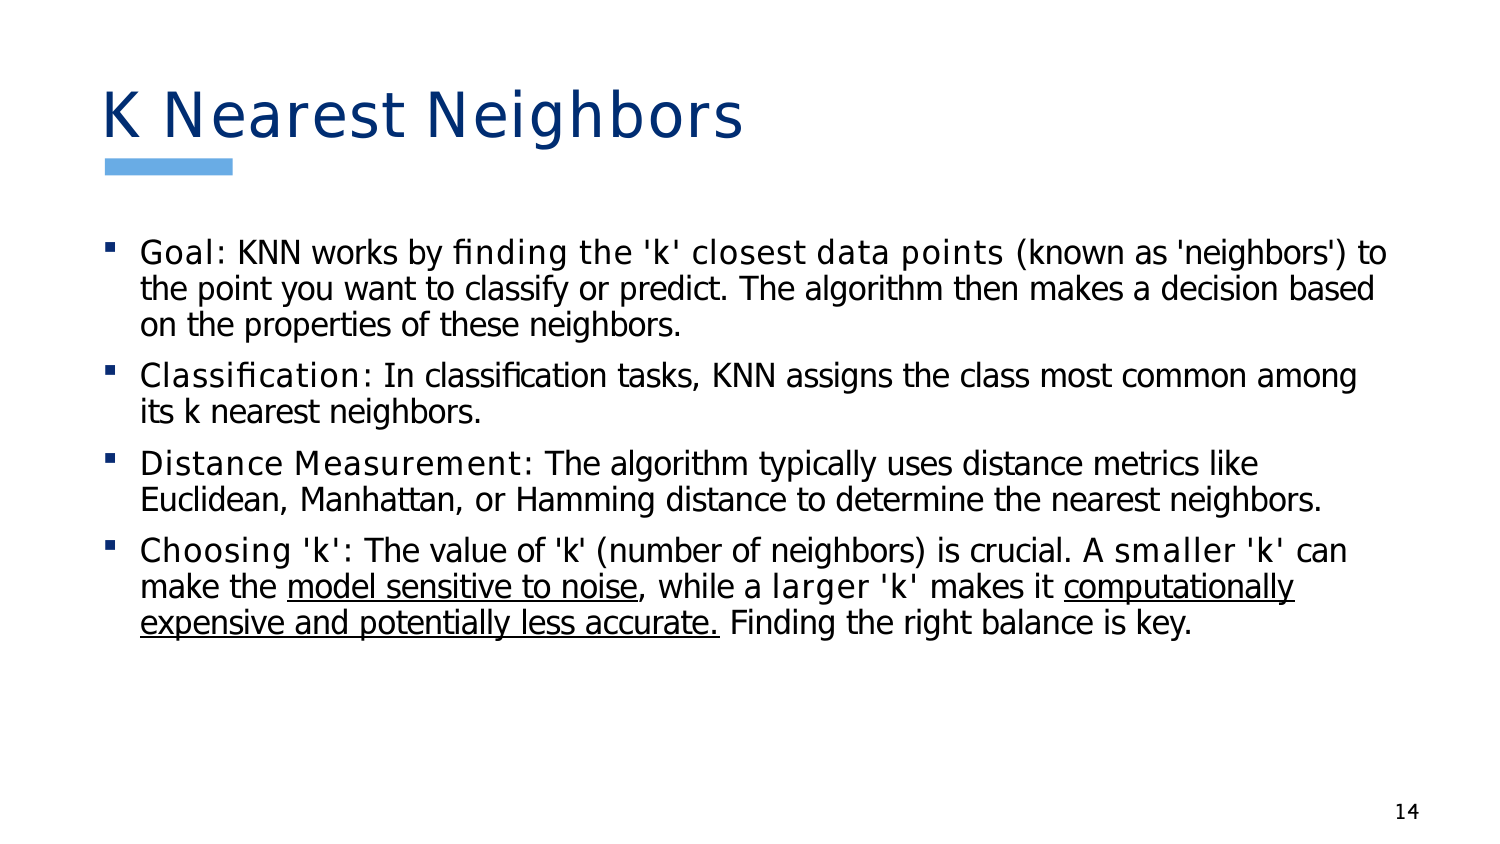

# K Nearest Neighbors
Goal: KNN works by finding the 'k' closest data points (known as 'neighbors') to the point you want to classify or predict. The algorithm then makes a decision based on the properties of these neighbors.
Classification: In classification tasks, KNN assigns the class most common among its k nearest neighbors.
Distance Measurement: The algorithm typically uses distance metrics like Euclidean, Manhattan, or Hamming distance to determine the nearest neighbors.
Choosing 'k': The value of 'k' (number of neighbors) is crucial. A smaller 'k' can make the model sensitive to noise, while a larger 'k' makes it computationally expensive and potentially less accurate. Finding the right balance is key.